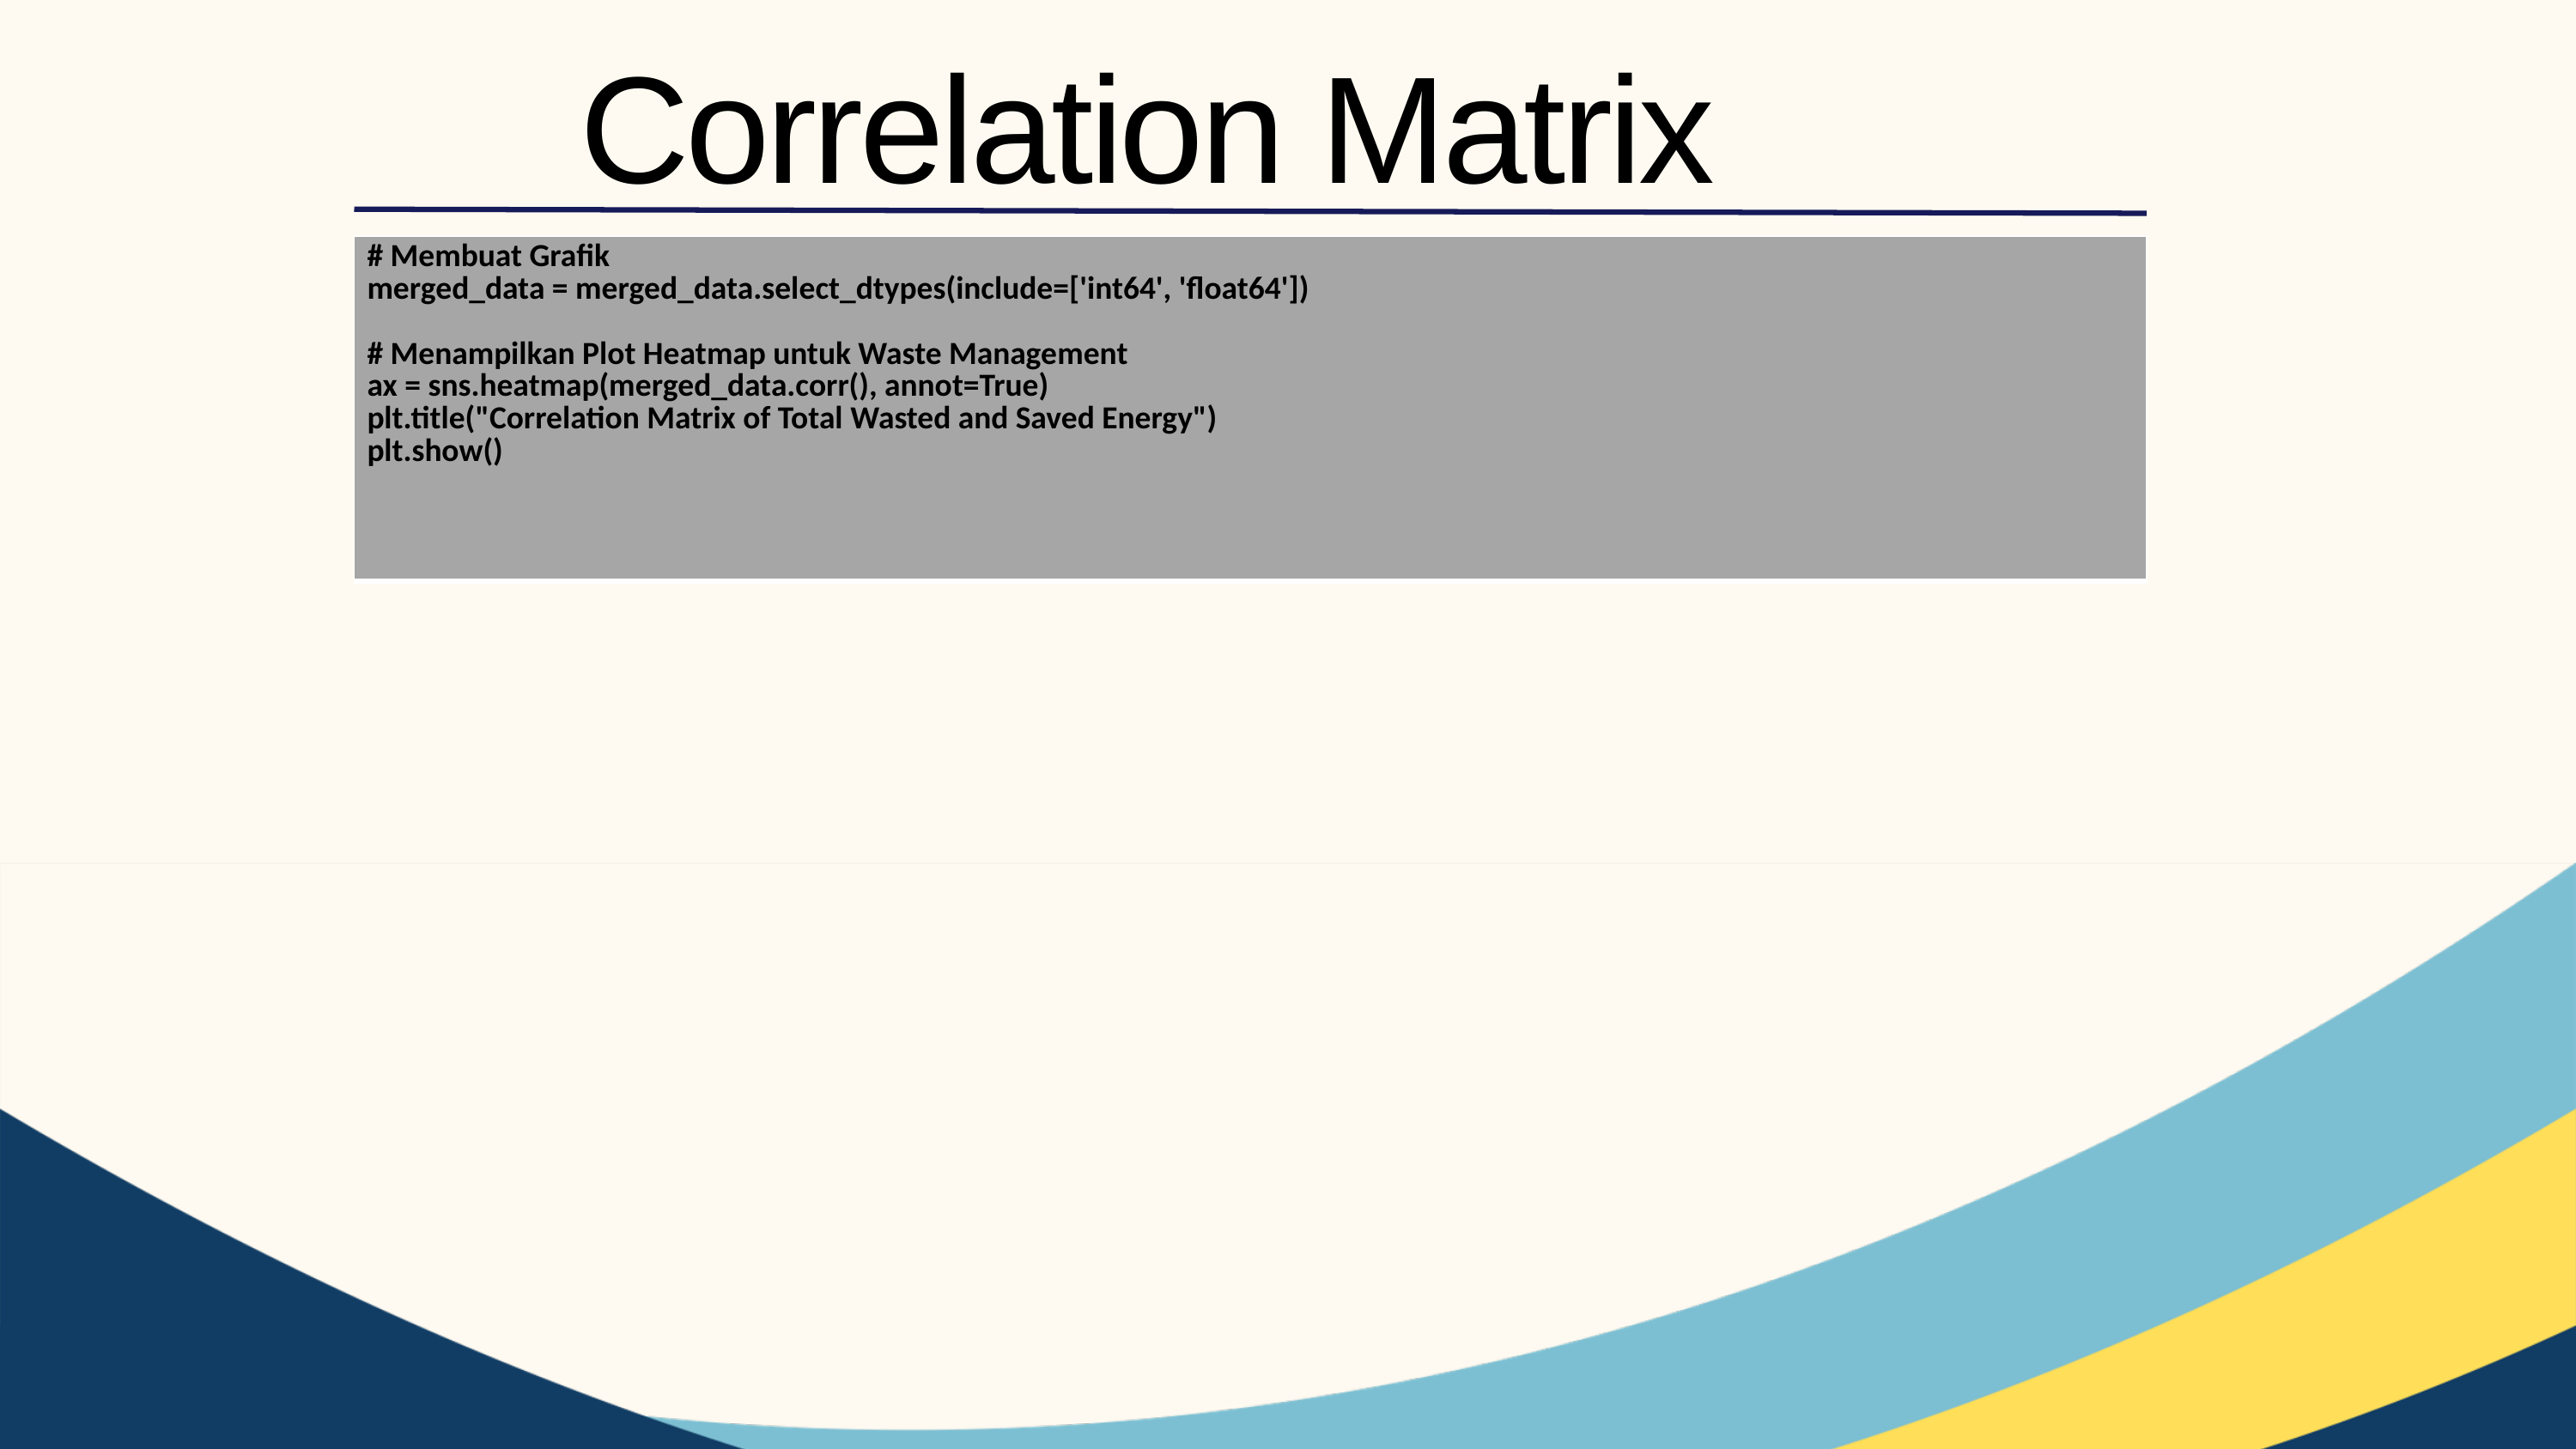

Correlation Matrix

| # Membuat Grafik merged\_data = merged\_data.select\_dtypes(include=['int64', 'float64']) # Menampilkan Plot Heatmap untuk Waste Management ax = sns.heatmap(merged\_data.corr(), annot=True) plt.title("Correlation Matrix of Total Wasted and Saved Energy") plt.show() |
| --- |